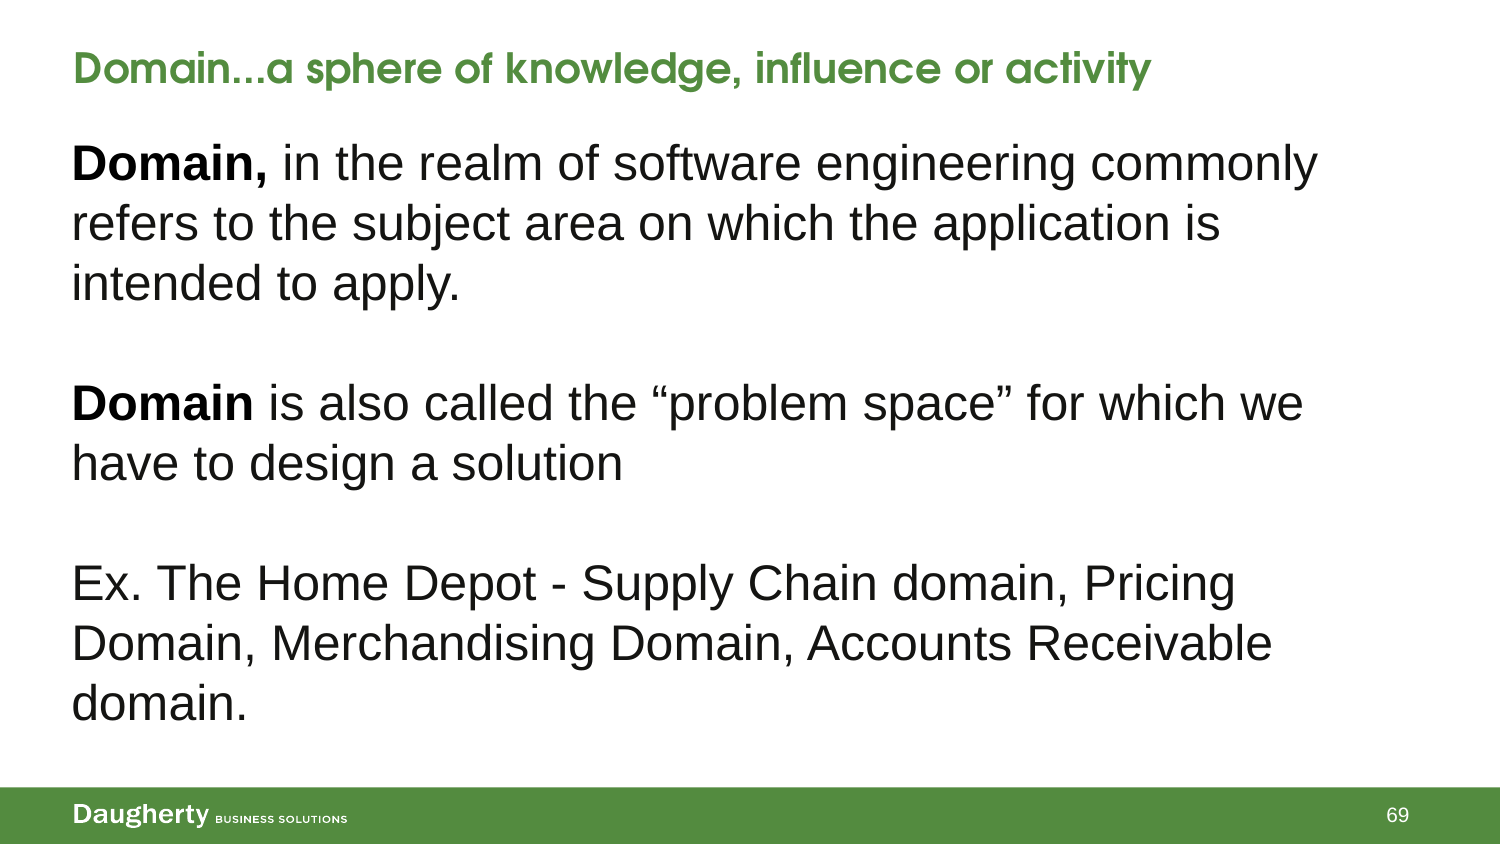

# Domain...a sphere of knowledge, influence or activity
Domain, in the realm of software engineering commonly refers to the subject area on which the application is intended to apply.

Domain is also called the “problem space” for which we have to design a solution

Ex. The Home Depot - Supply Chain domain, Pricing Domain, Merchandising Domain, Accounts Receivable domain.

69